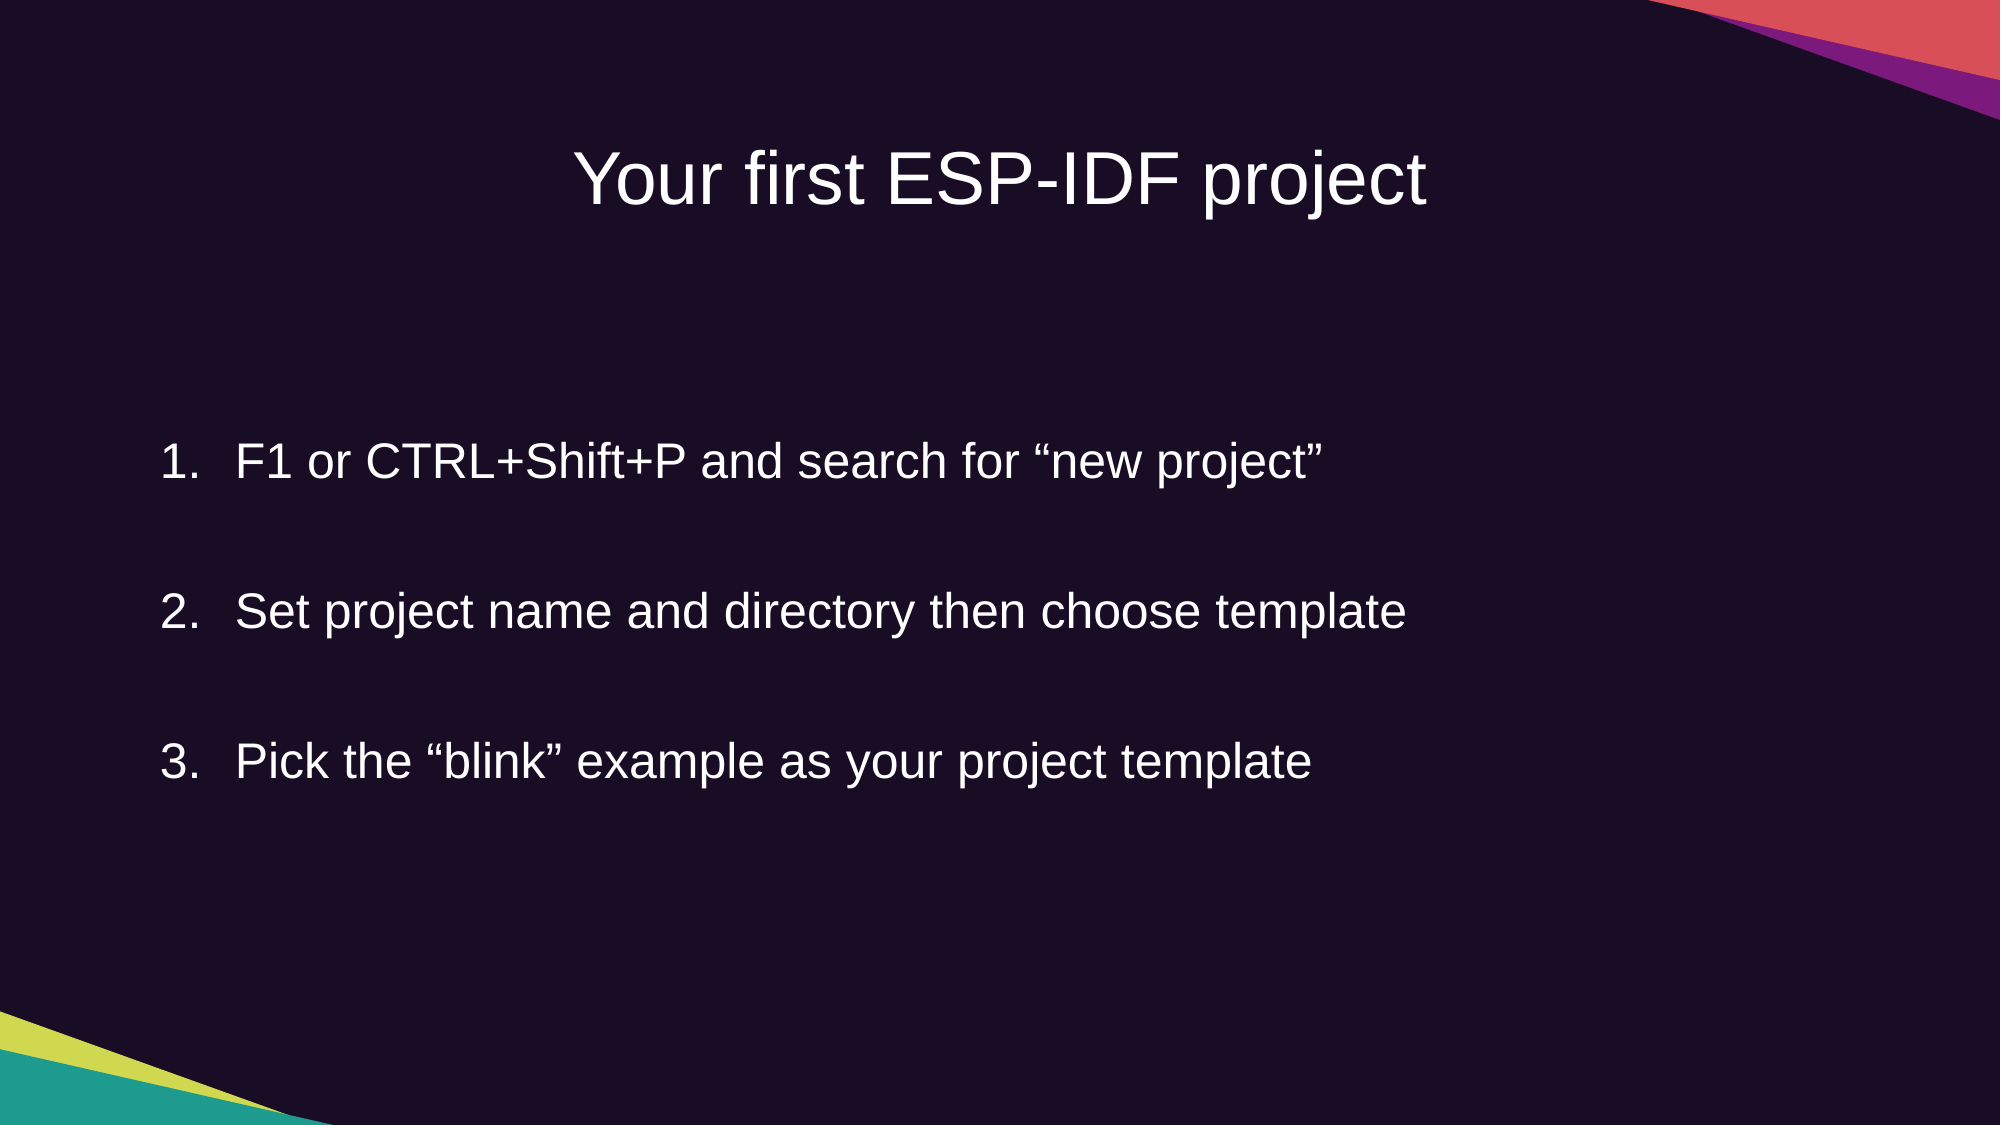

Your first ESP-IDF project
F1 or CTRL+Shift+P and search for “new project”
Set project name and directory then choose template
Pick the “blink” example as your project template